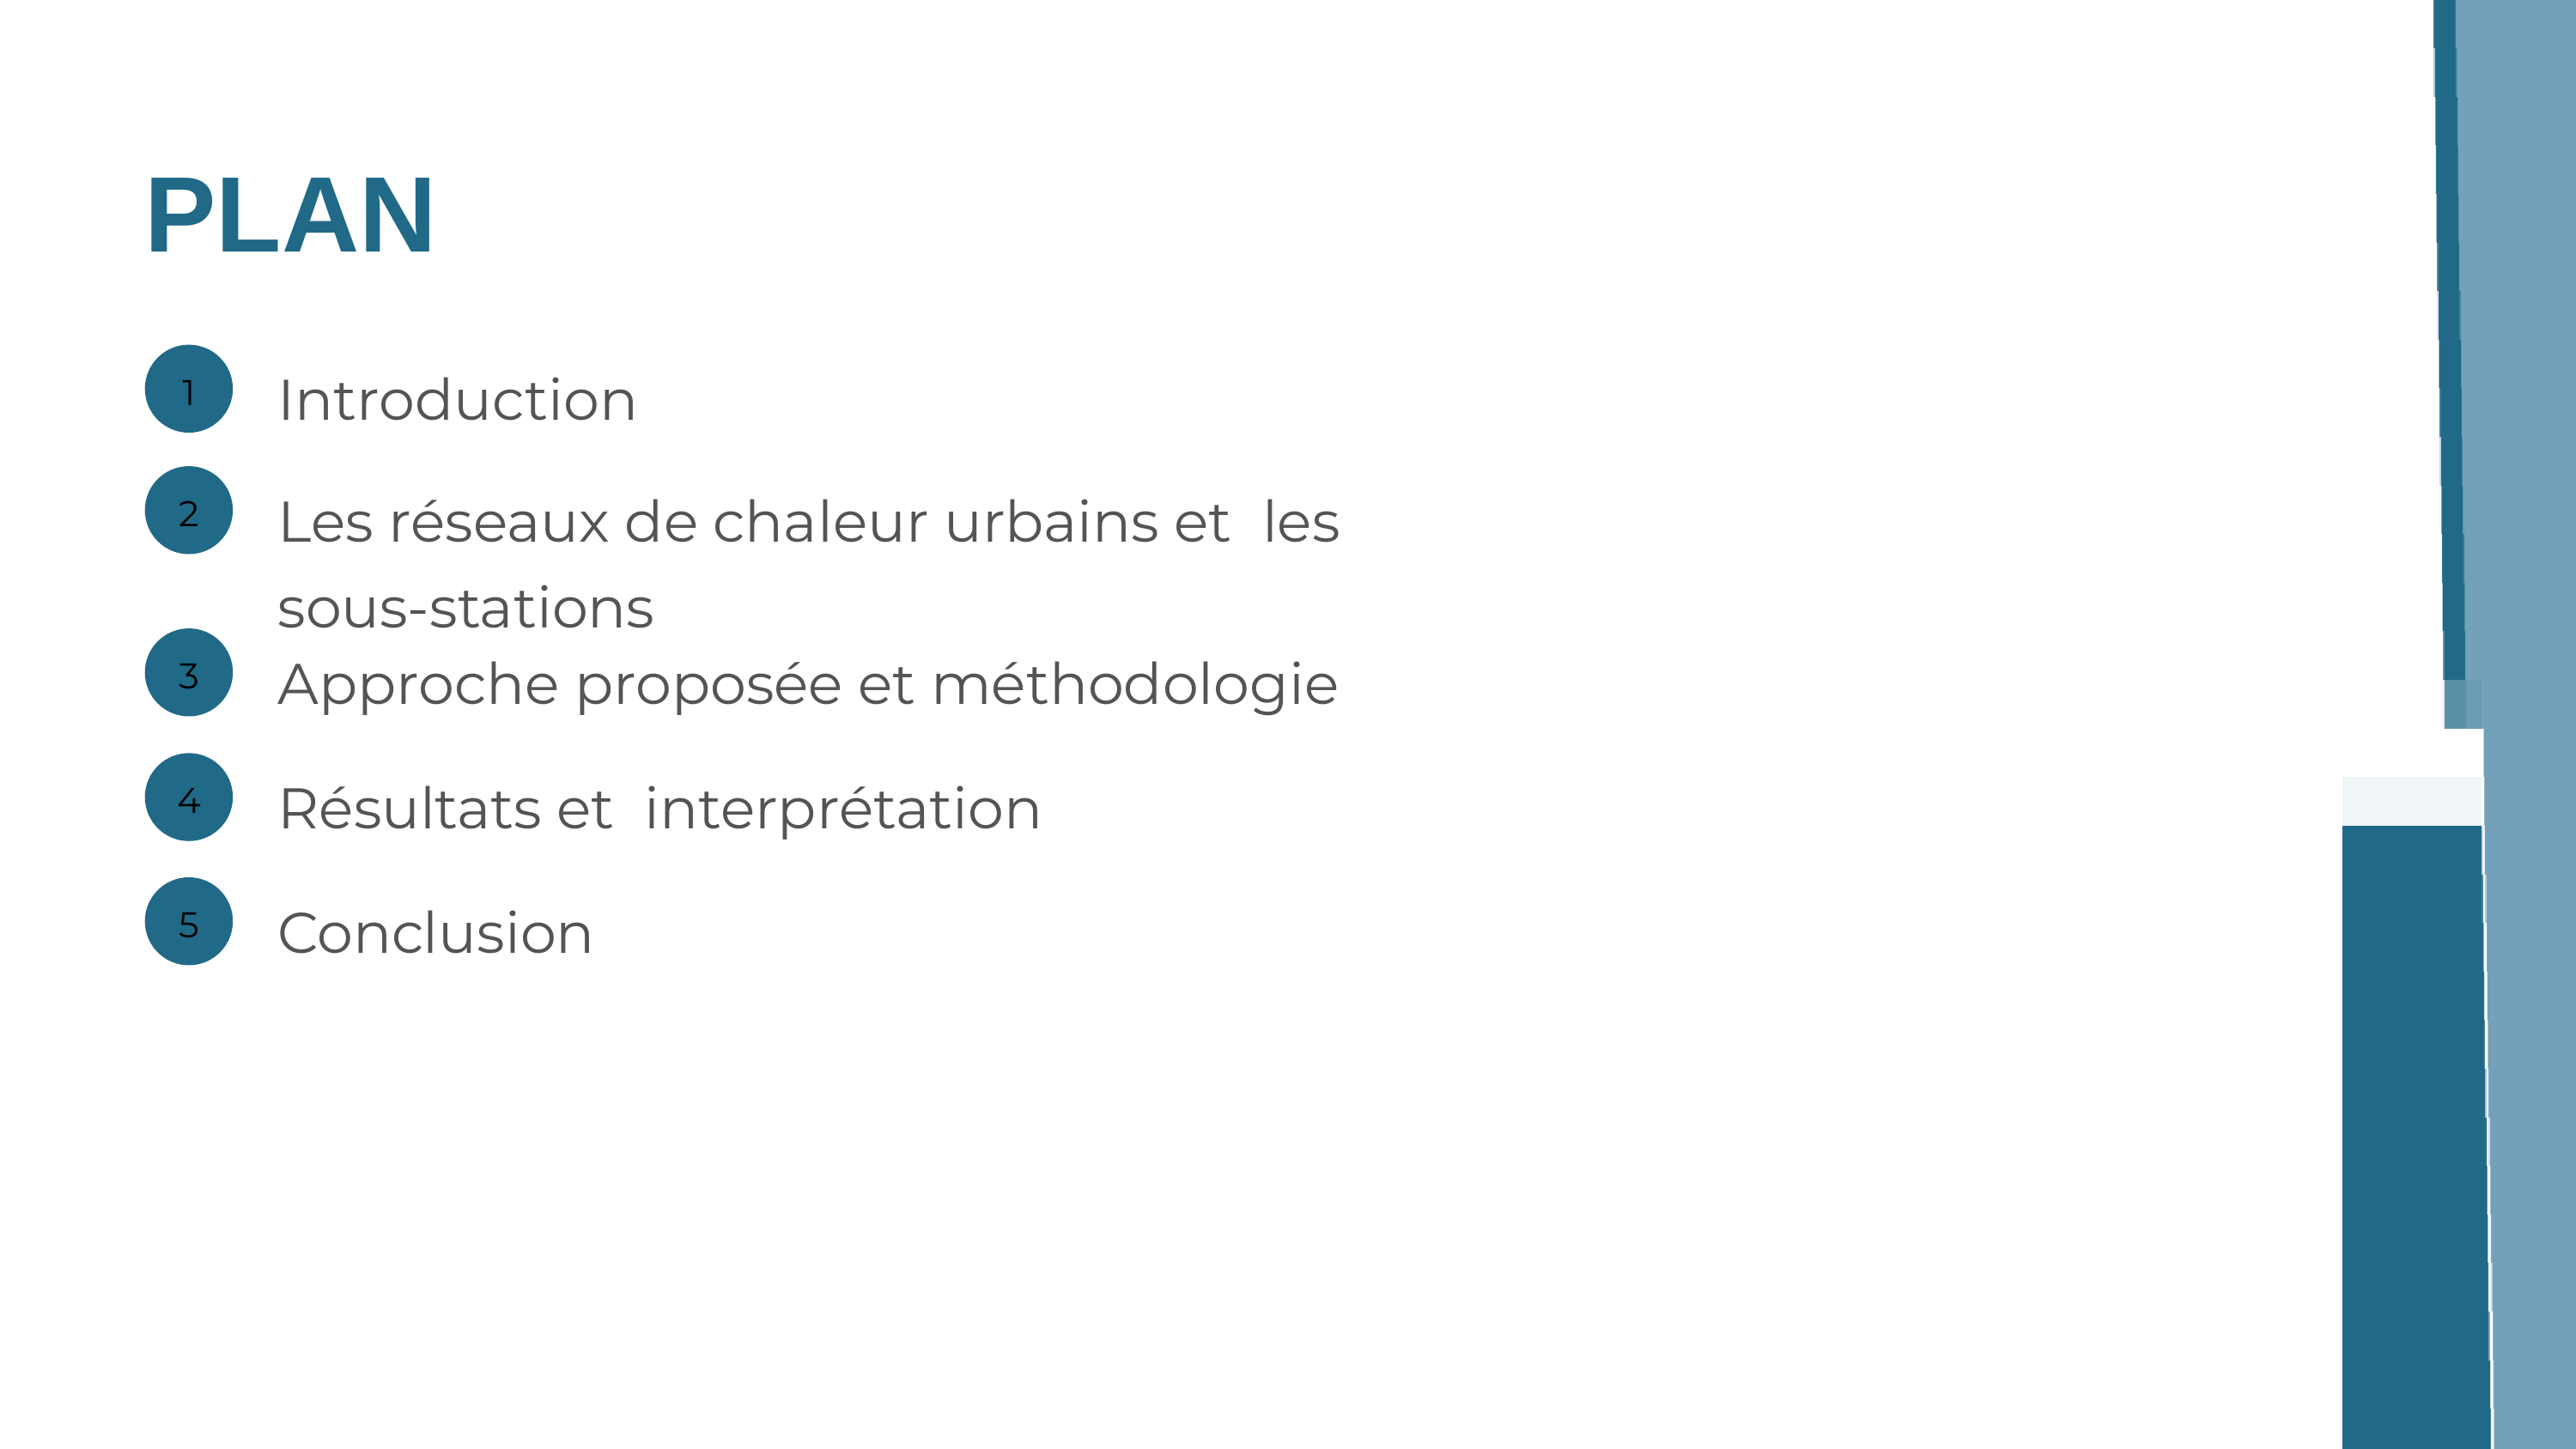

PLAN

1
Introduction

2
Les réseaux de chaleur urbains et  les sous-stations

3
Approche proposée et méthodologie

4
Résultats et  interprétation

5
Conclusion